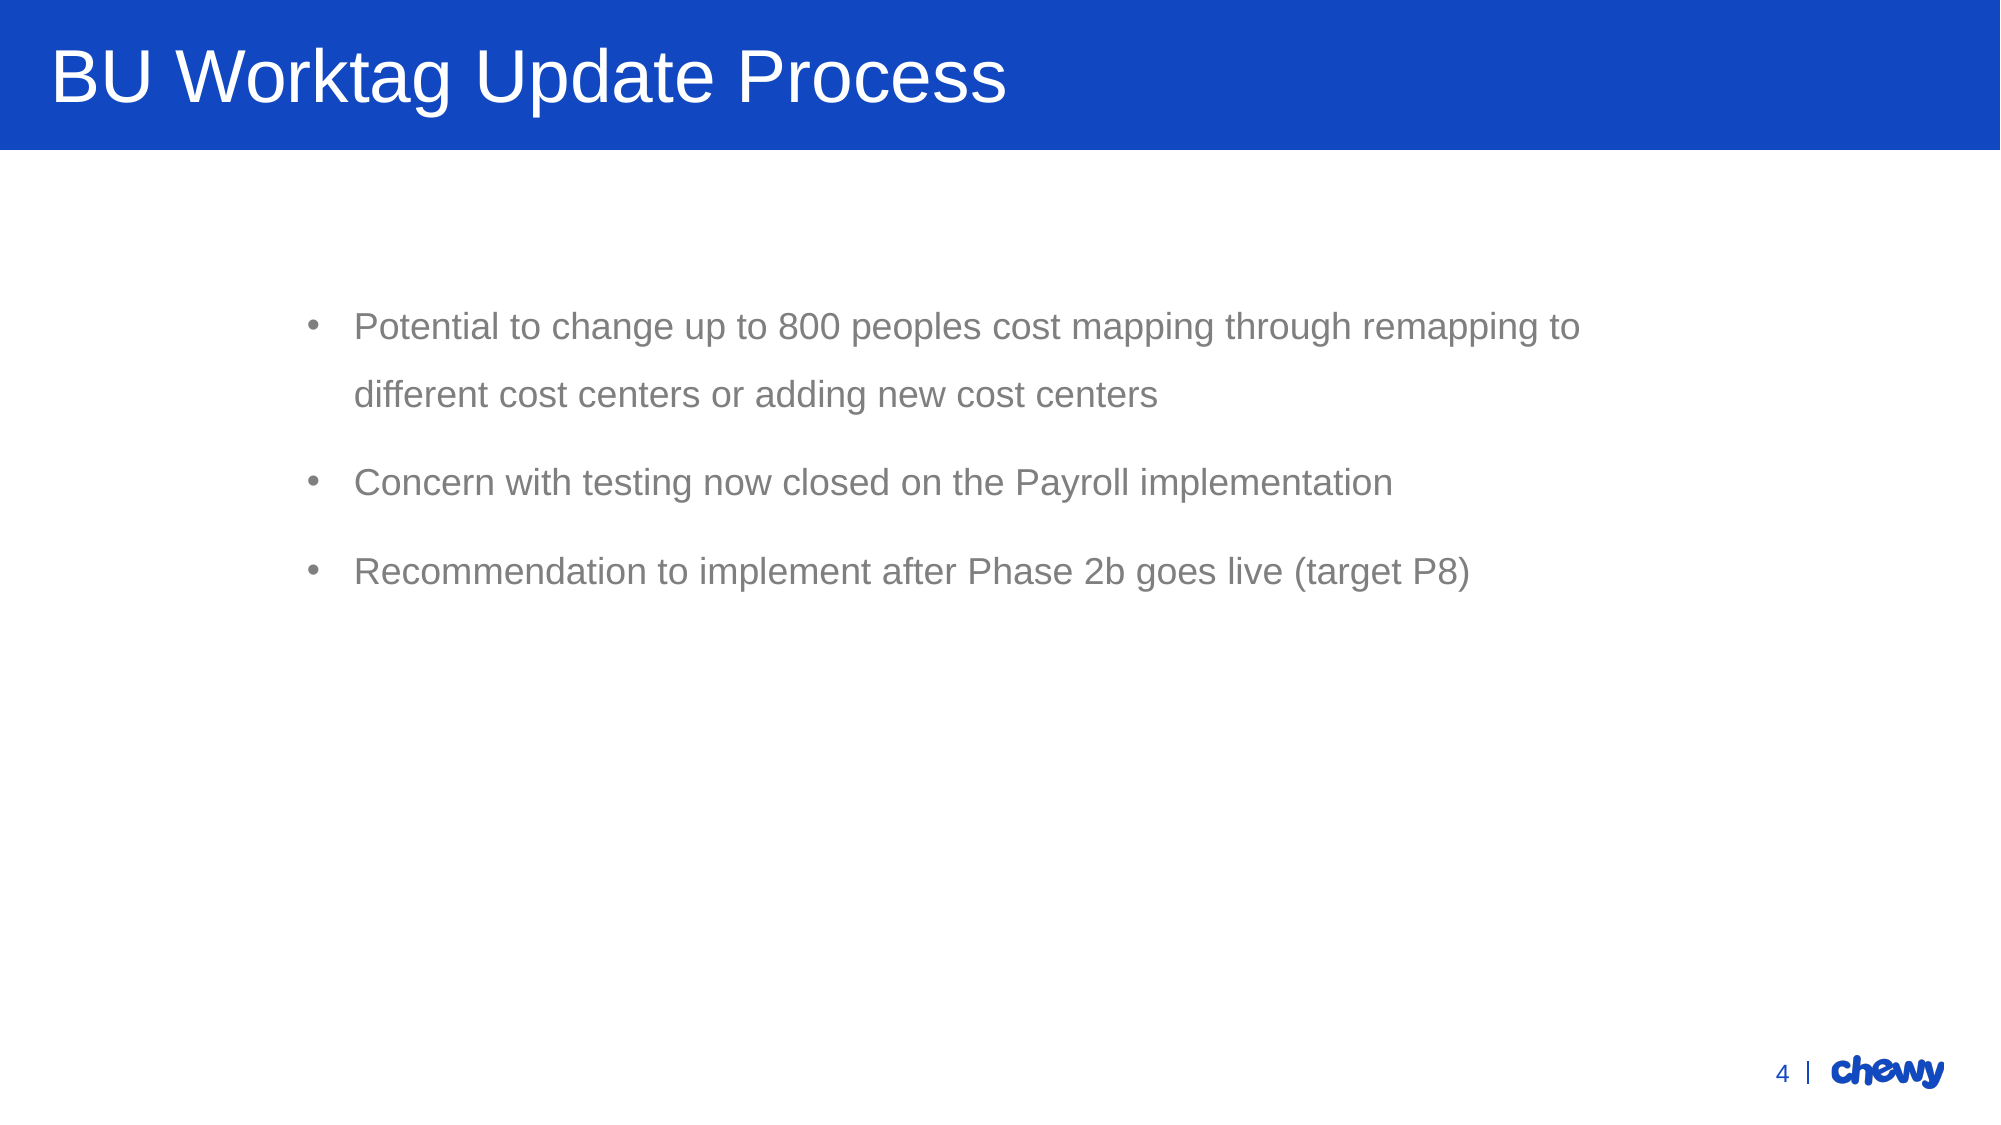

# BU Worktag Update Process
Potential to change up to 800 peoples cost mapping through remapping to different cost centers or adding new cost centers
Concern with testing now closed on the Payroll implementation
Recommendation to implement after Phase 2b goes live (target P8)